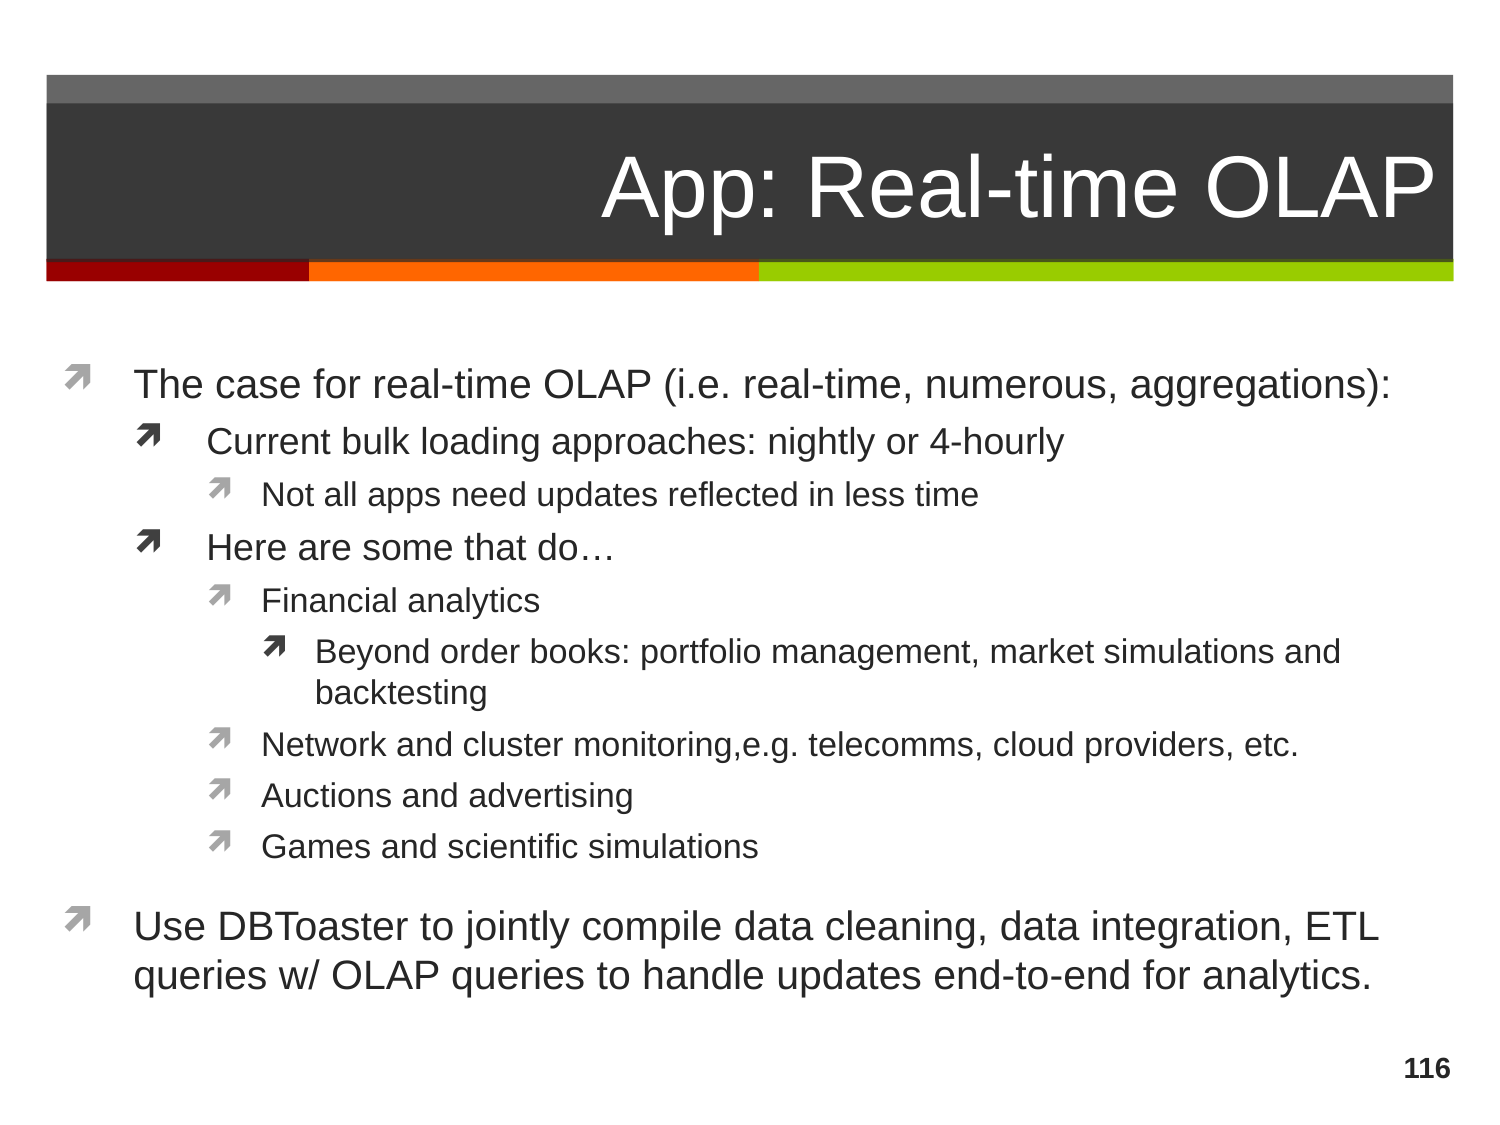

# App: Real-time OLAP
The case for real-time OLAP (i.e. real-time, numerous, aggregations):
Current bulk loading approaches: nightly or 4-hourly
Not all apps need updates reflected in less time
Here are some that do…
Financial analytics
Beyond order books: portfolio management, market simulations and backtesting
Network and cluster monitoring,e.g. telecomms, cloud providers, etc.
Auctions and advertising
Games and scientific simulations
Use DBToaster to jointly compile data cleaning, data integration, ETL queries w/ OLAP queries to handle updates end-to-end for analytics.